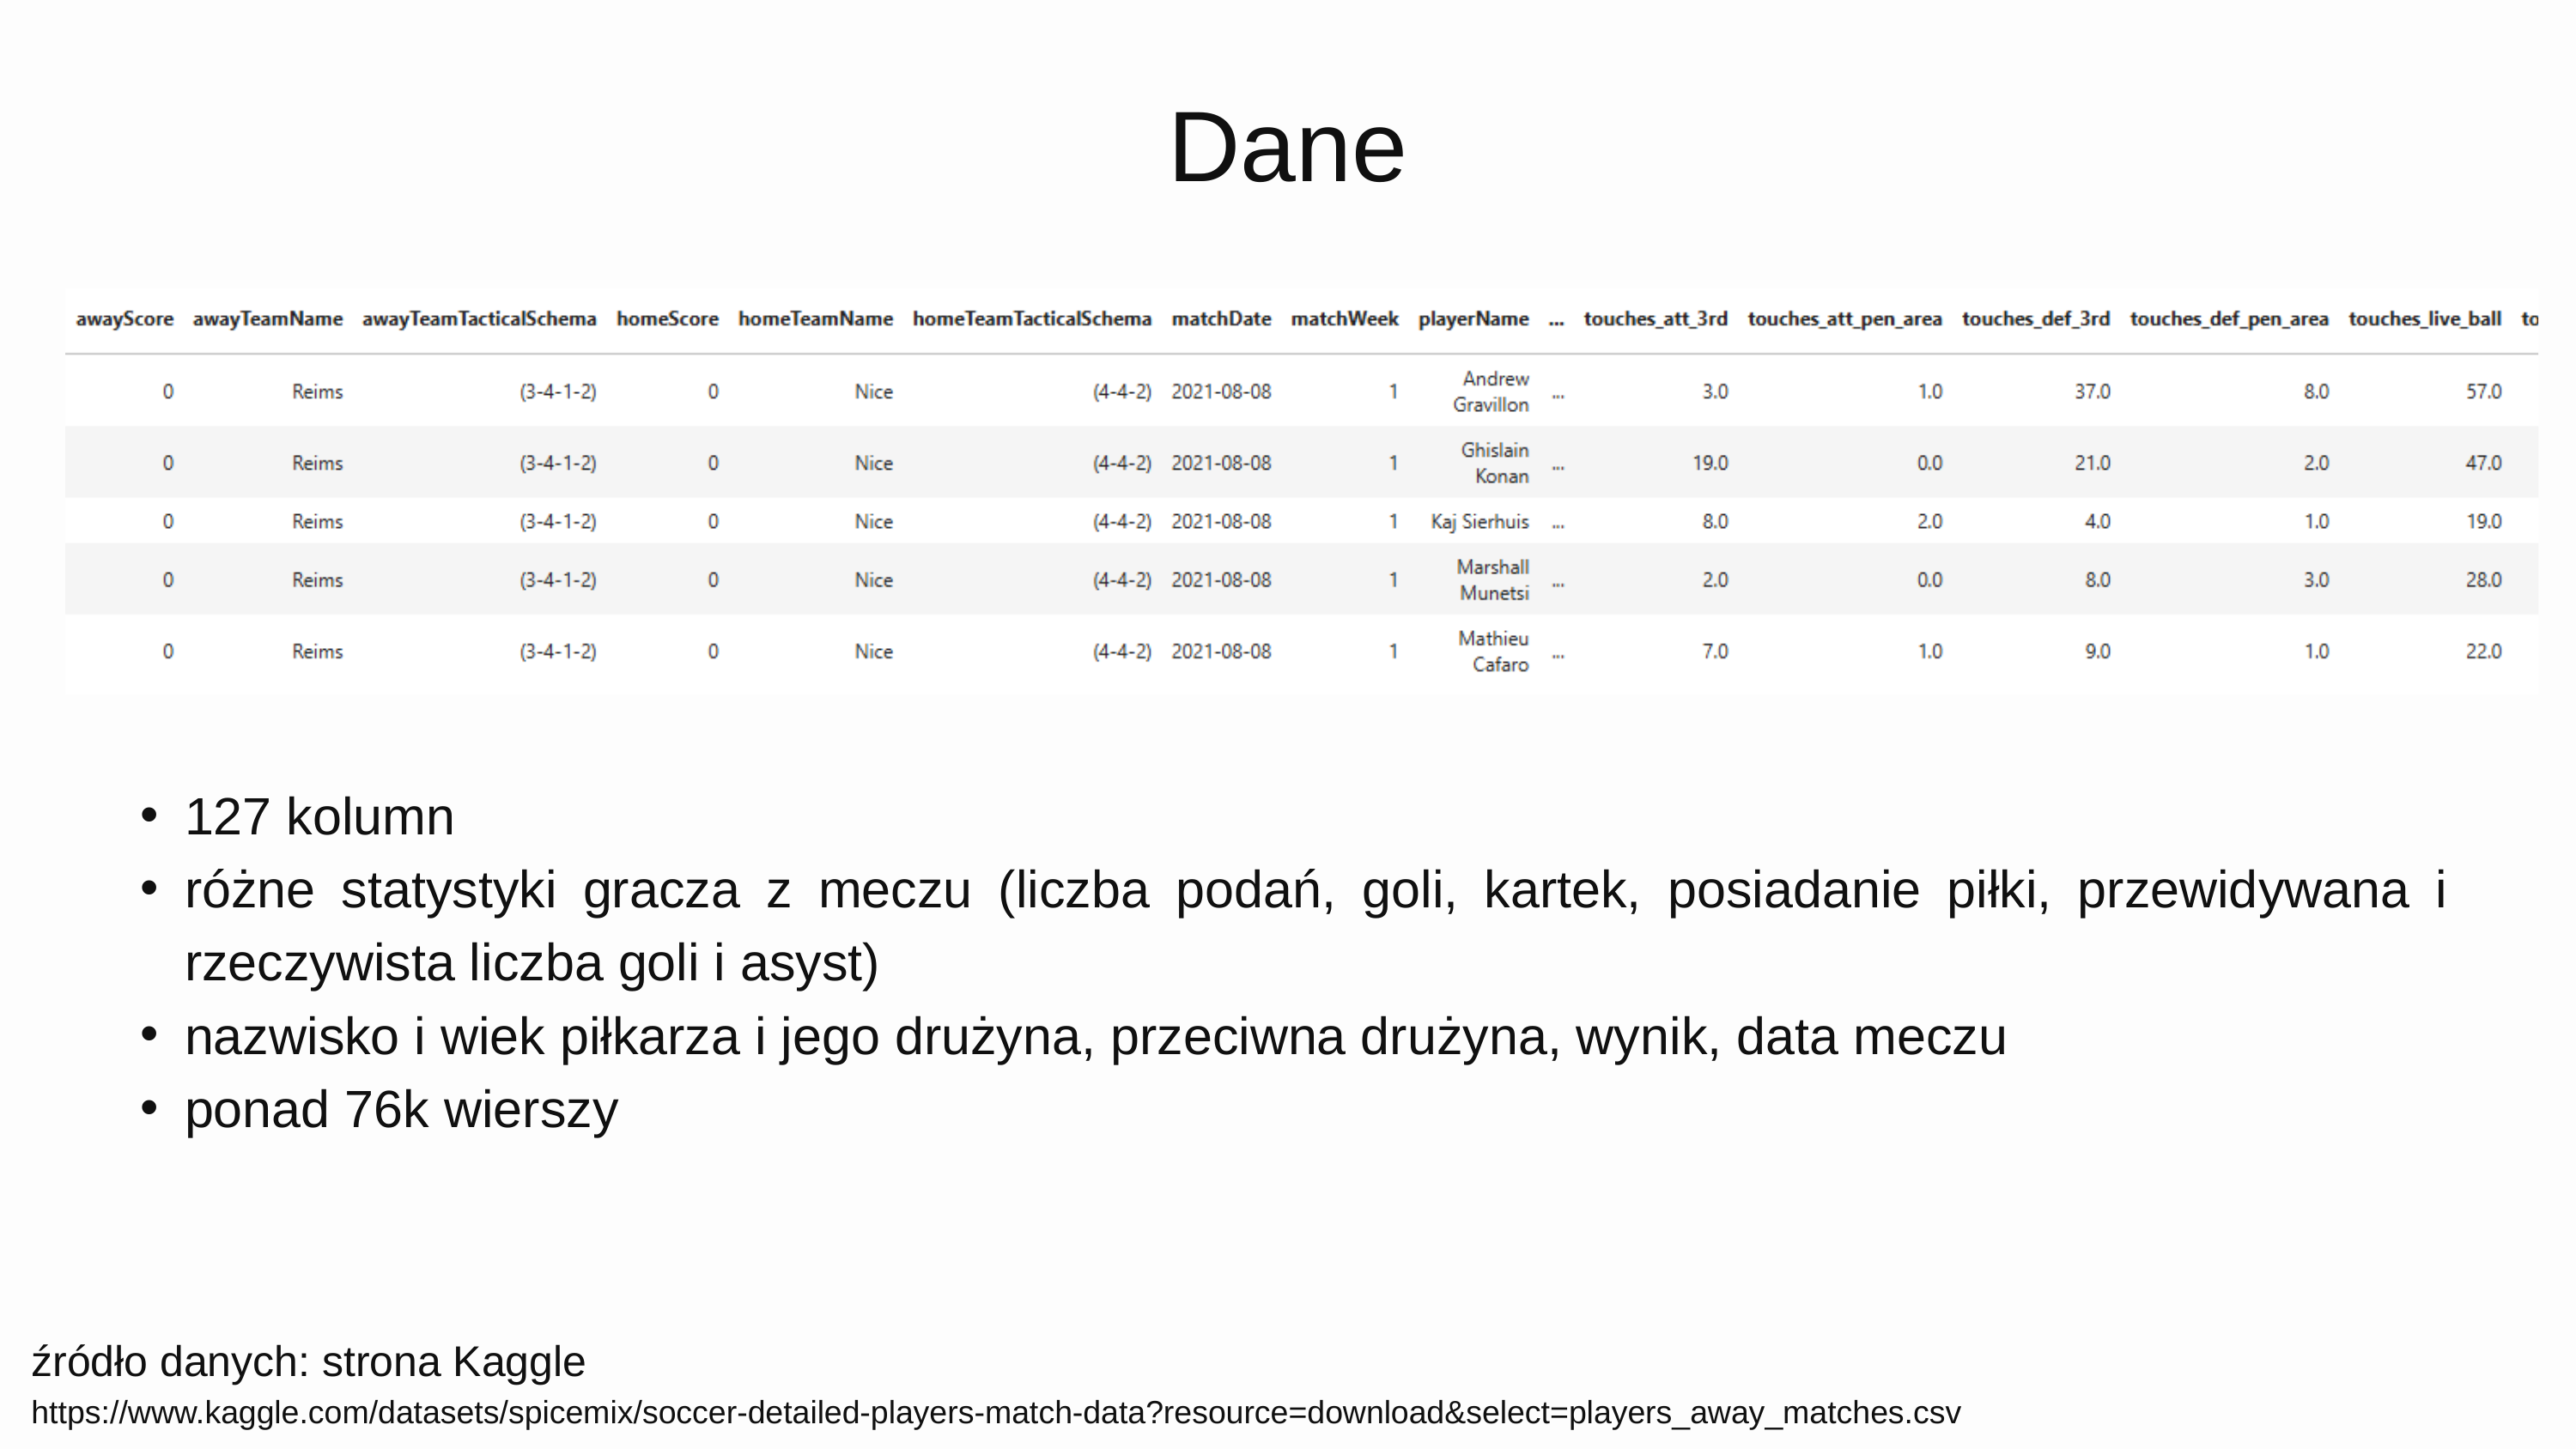

Dane

127 kolumn
różne statystyki gracza z meczu (liczba podań, goli, kartek, posiadanie piłki, przewidywana i rzeczywista liczba goli i asyst)
nazwisko i wiek piłkarza i jego drużyna, przeciwna drużyna, wynik, data meczu
ponad 76k wierszy

źródło danych: strona Kaggle
https://www.kaggle.com/datasets/spicemix/soccer-detailed-players-match-data?resource=download&select=players_away_matches.csv